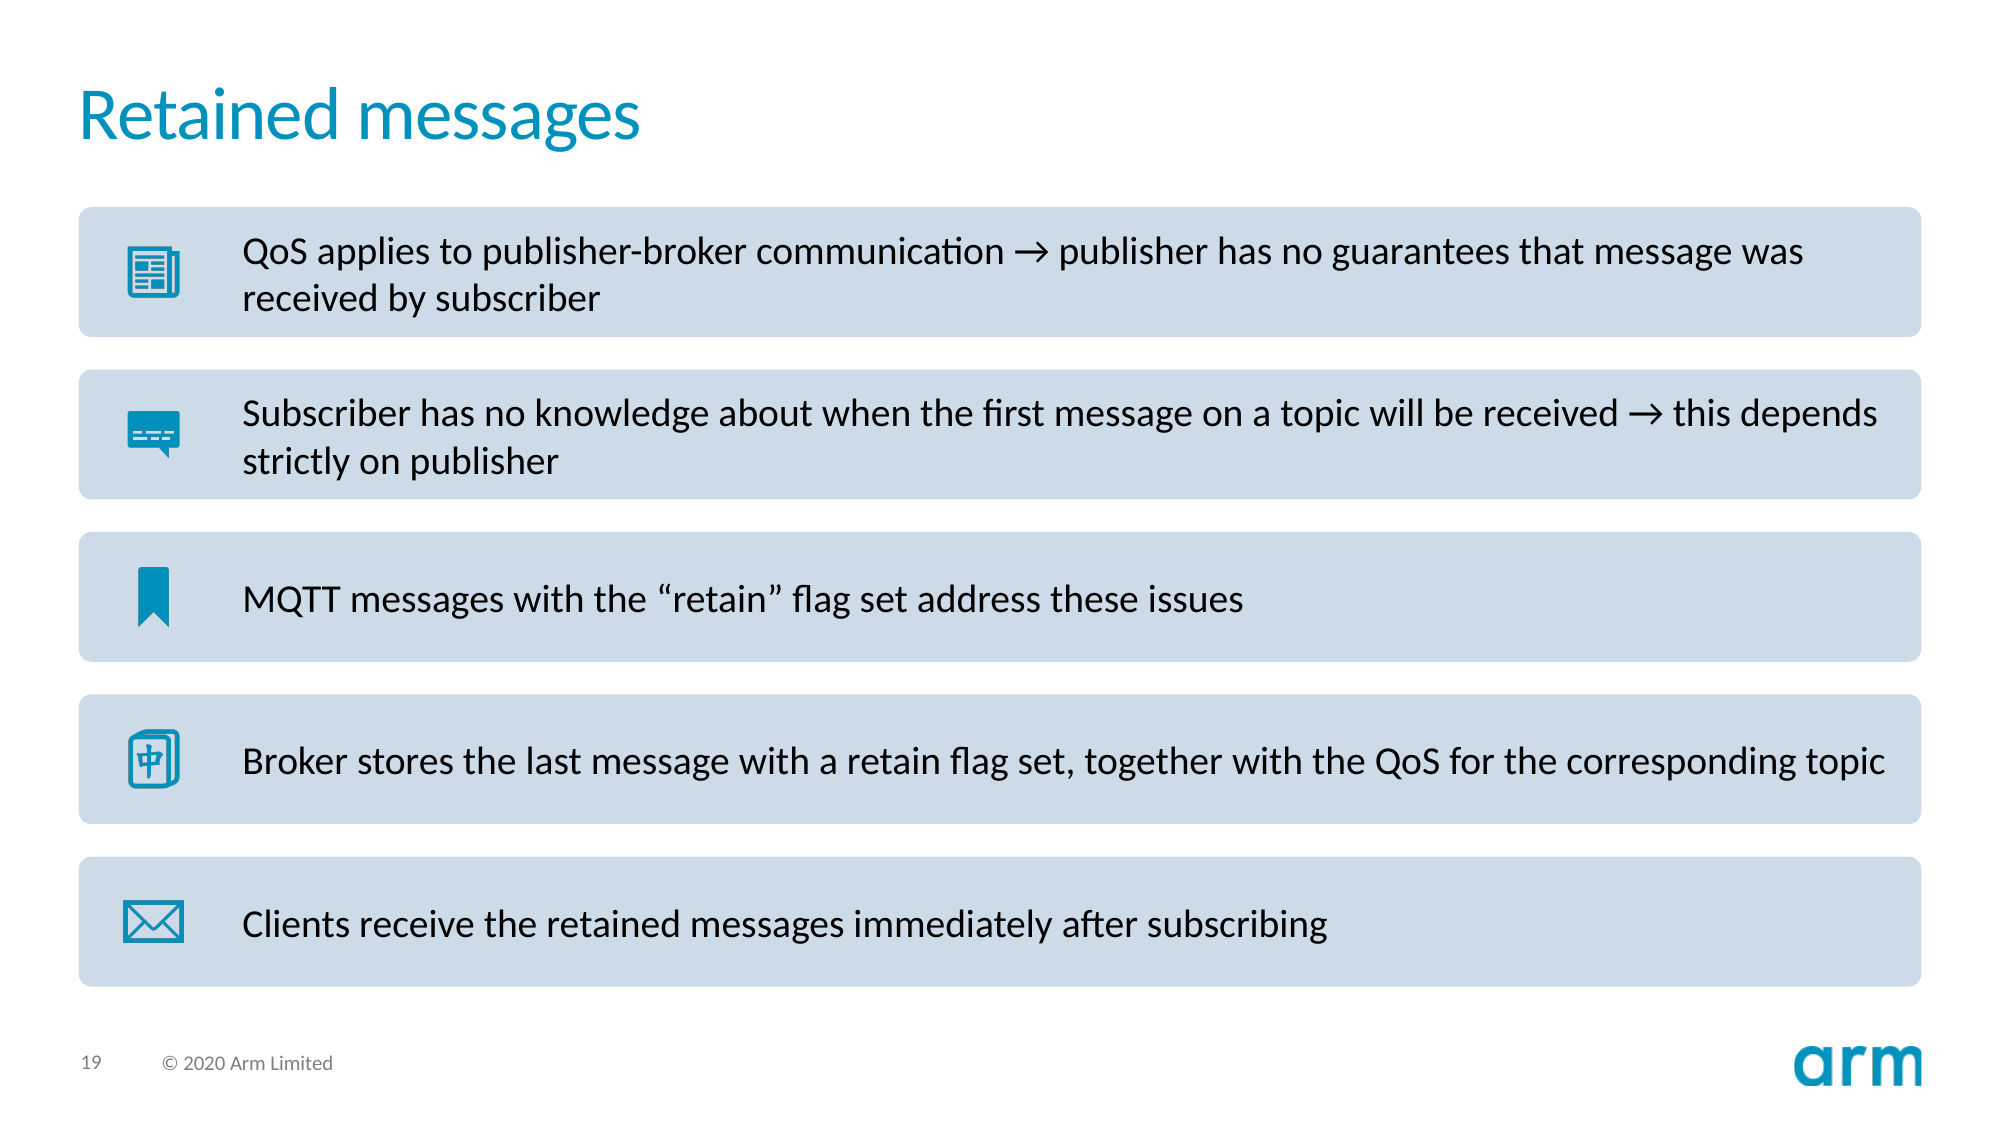

# Retained messages
QoS applies to publisher-broker communication → publisher has no guarantees that message was received by subscriber
Subscriber has no knowledge about when the first message on a topic will be received → this depends strictly on publisher
MQTT messages with the “retain” flag set address these issues
Broker stores the last message with a retain flag set, together with the QoS for the corresponding topic
Clients receive the retained messages immediately after subscribing